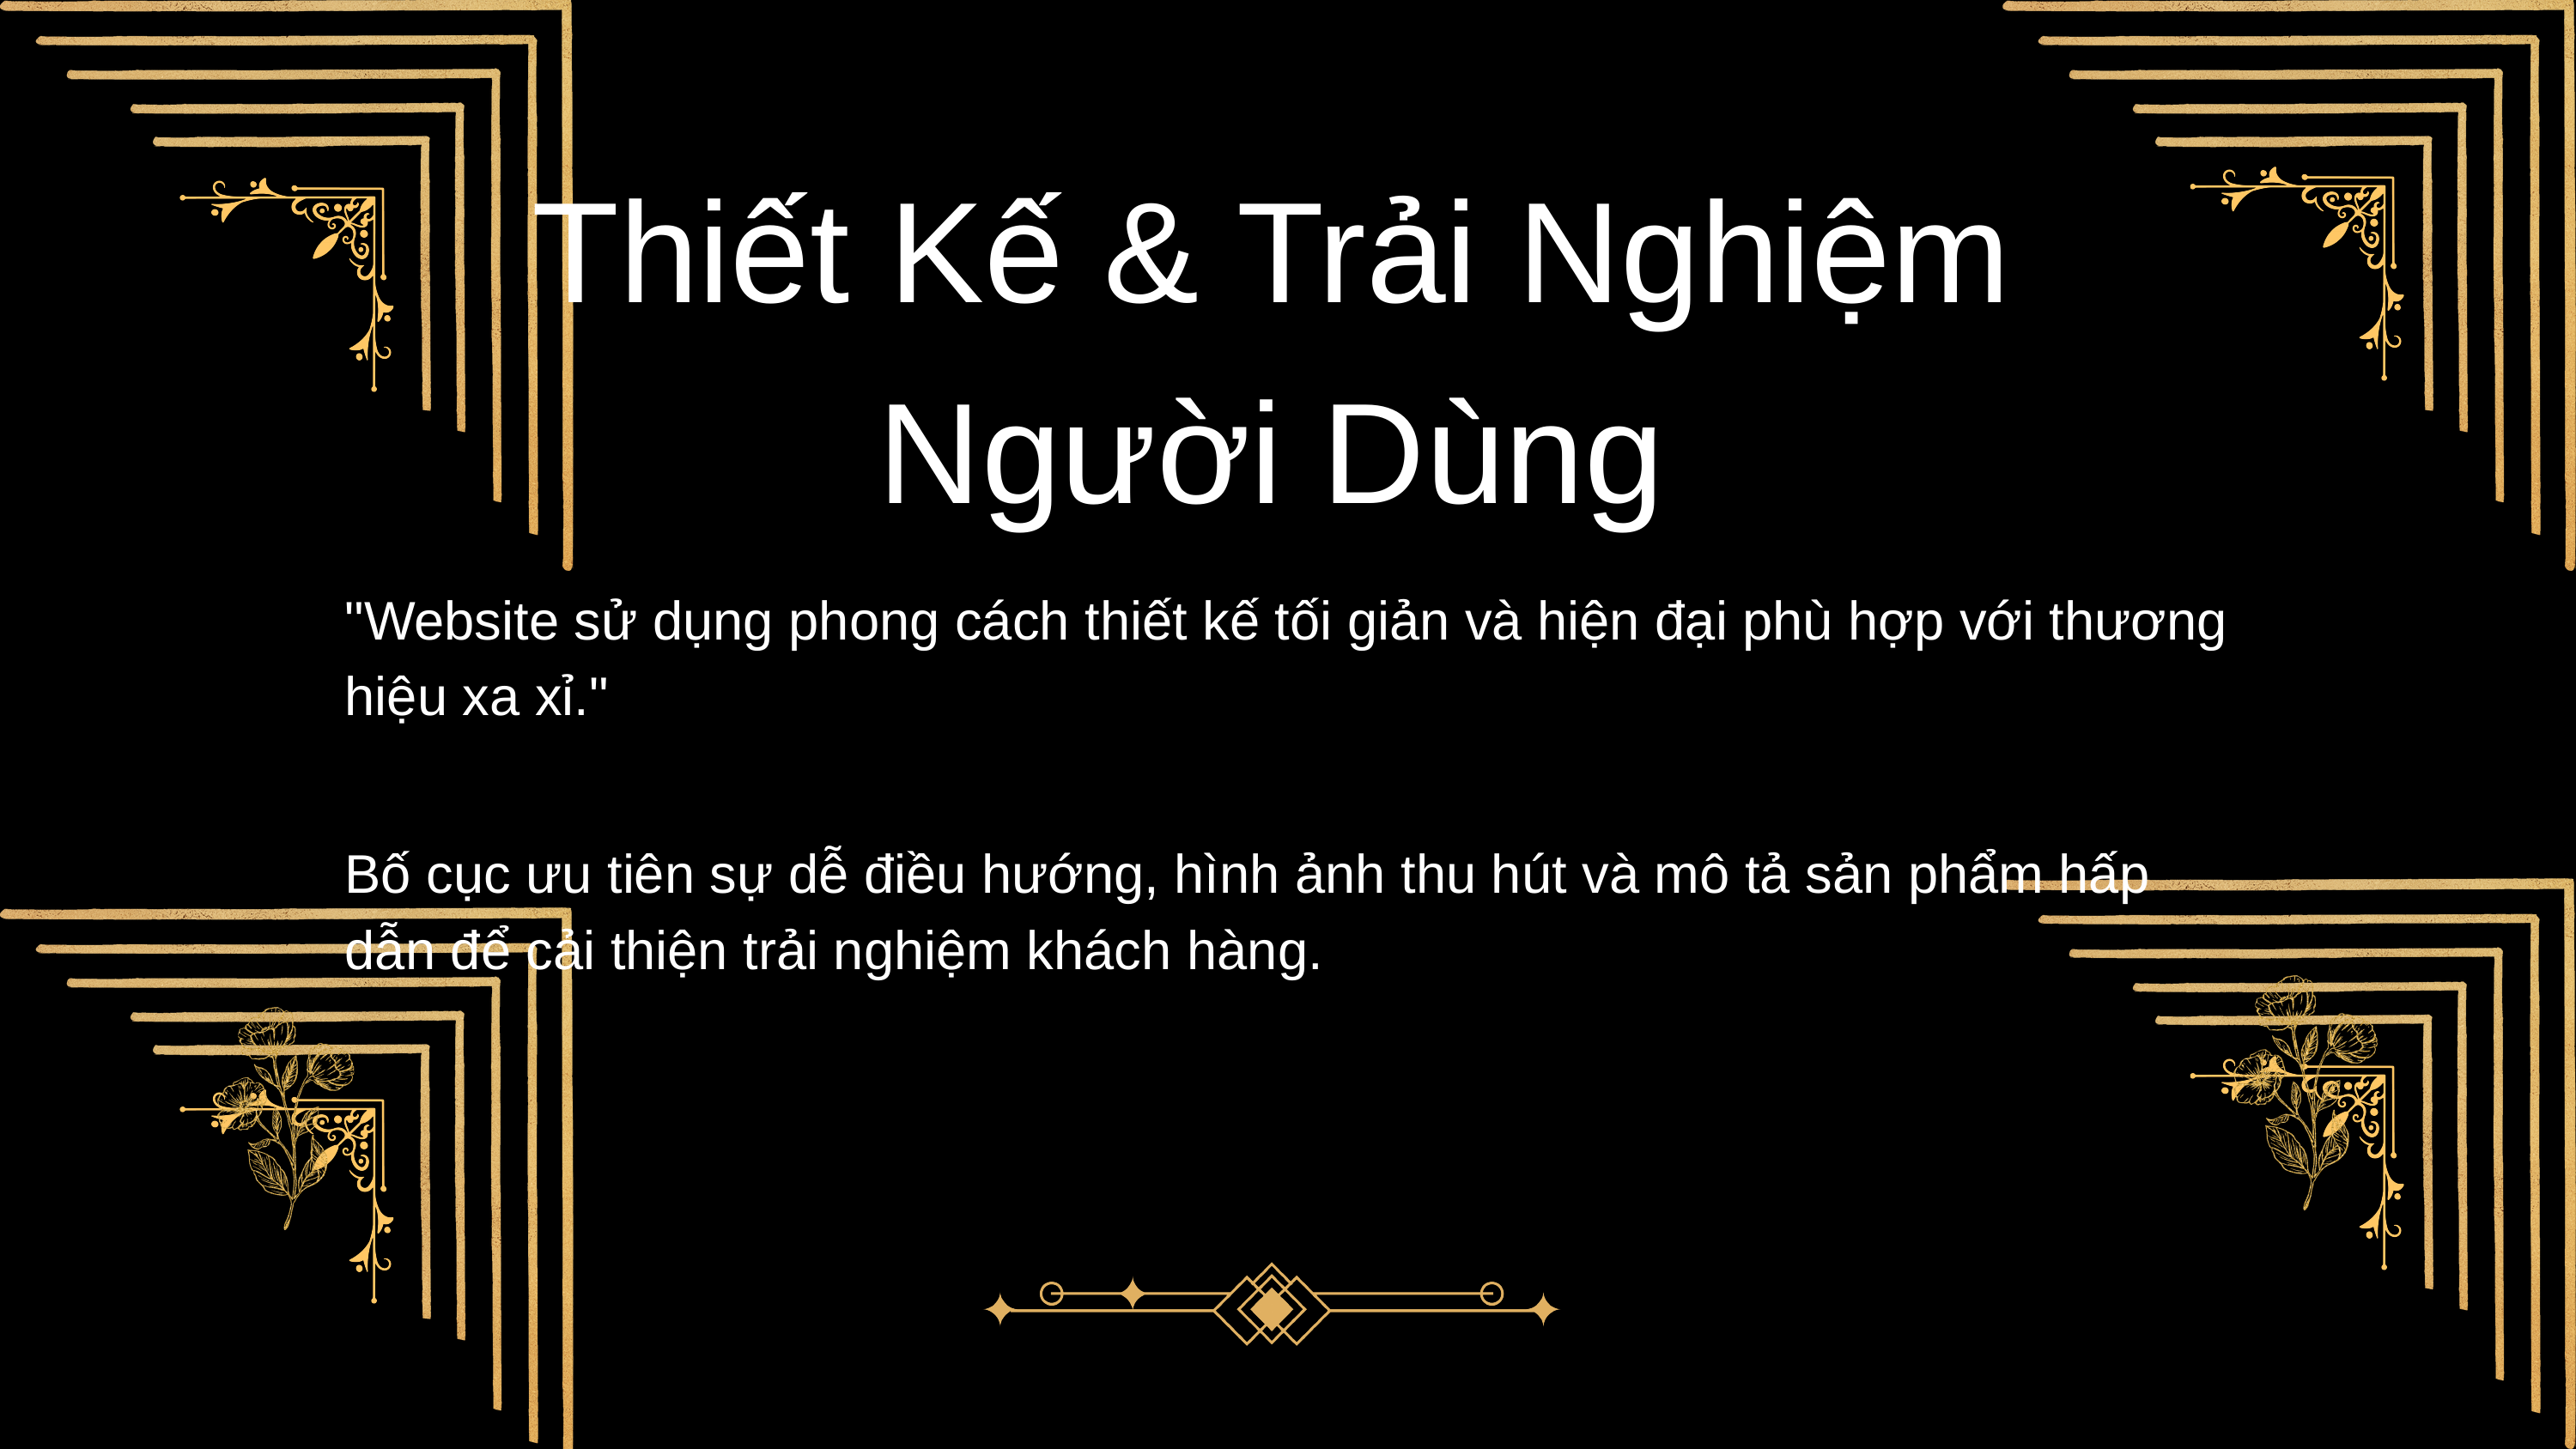

Thiết Kế & Trải Nghiệm Người Dùng

"Website sử dụng phong cách thiết kế tối giản và hiện đại phù hợp với thương hiệu xa xỉ."
Bố cục ưu tiên sự dễ điều hướng, hình ảnh thu hút và mô tả sản phẩm hấp dẫn để cải thiện trải nghiệm khách hàng.